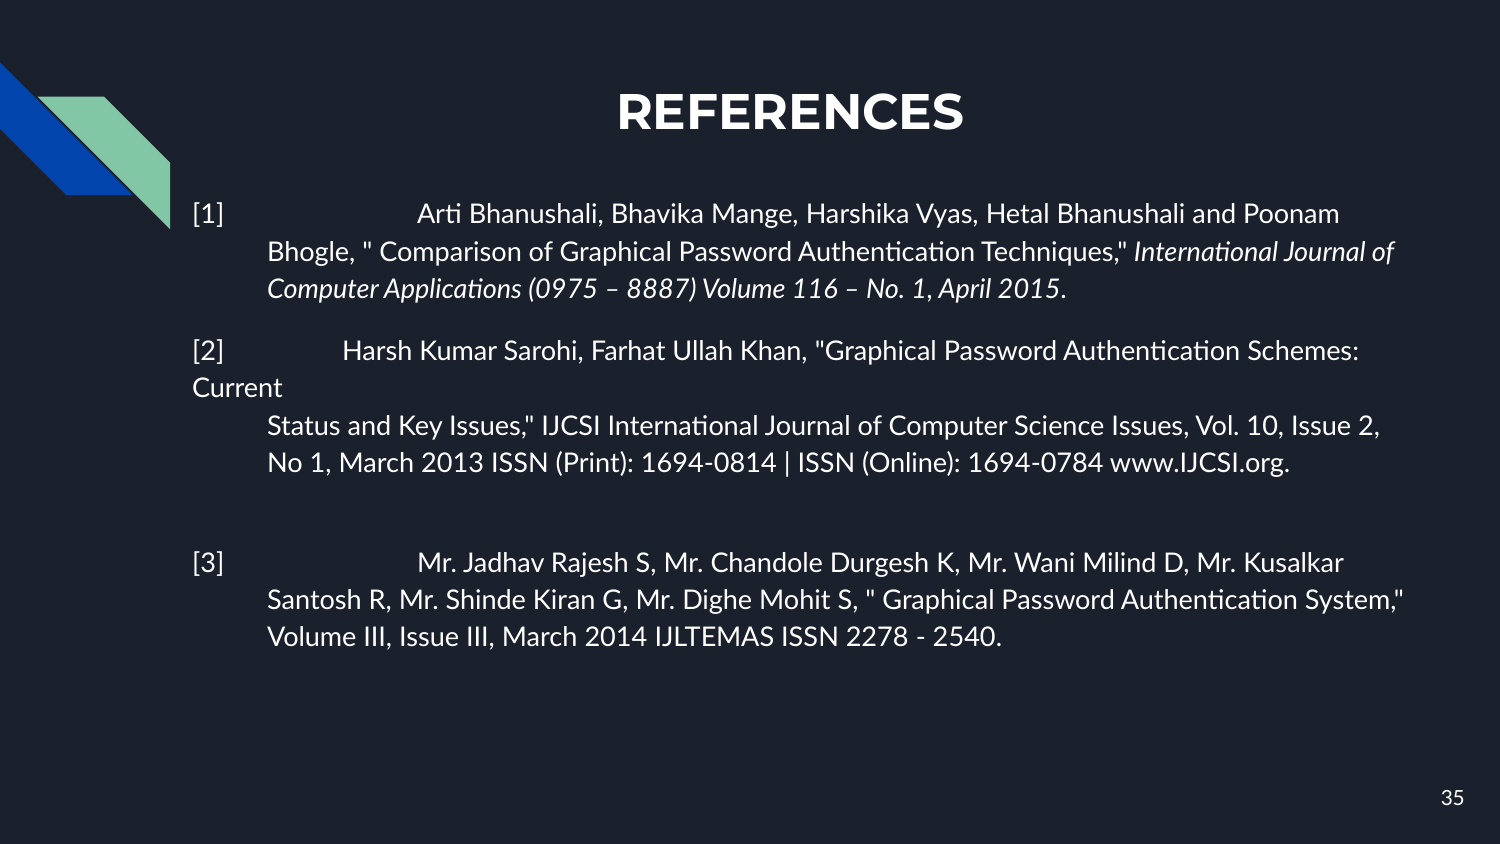

# REFERENCES
[1]       	Arti Bhanushali, Bhavika Mange, Harshika Vyas, Hetal Bhanushali and Poonam Bhogle, " Comparison of Graphical Password Authentication Techniques," International Journal of Computer Applications (0975 – 8887) Volume 116 – No. 1, April 2015.
[2]       	Harsh Kumar Sarohi, Farhat Ullah Khan, "Graphical Password Authentication Schemes: Current
Status and Key Issues," IJCSI International Journal of Computer Science Issues, Vol. 10, Issue 2, No 1, March 2013 ISSN (Print): 1694-0814 | ISSN (Online): 1694-0784 www.IJCSI.org.

[3]       	Mr. Jadhav Rajesh S, Mr. Chandole Durgesh K, Mr. Wani Milind D, Mr. Kusalkar Santosh R, Mr. Shinde Kiran G, Mr. Dighe Mohit S, " Graphical Password Authentication System," Volume III, Issue III, March 2014 IJLTEMAS ISSN 2278 - 2540.

35